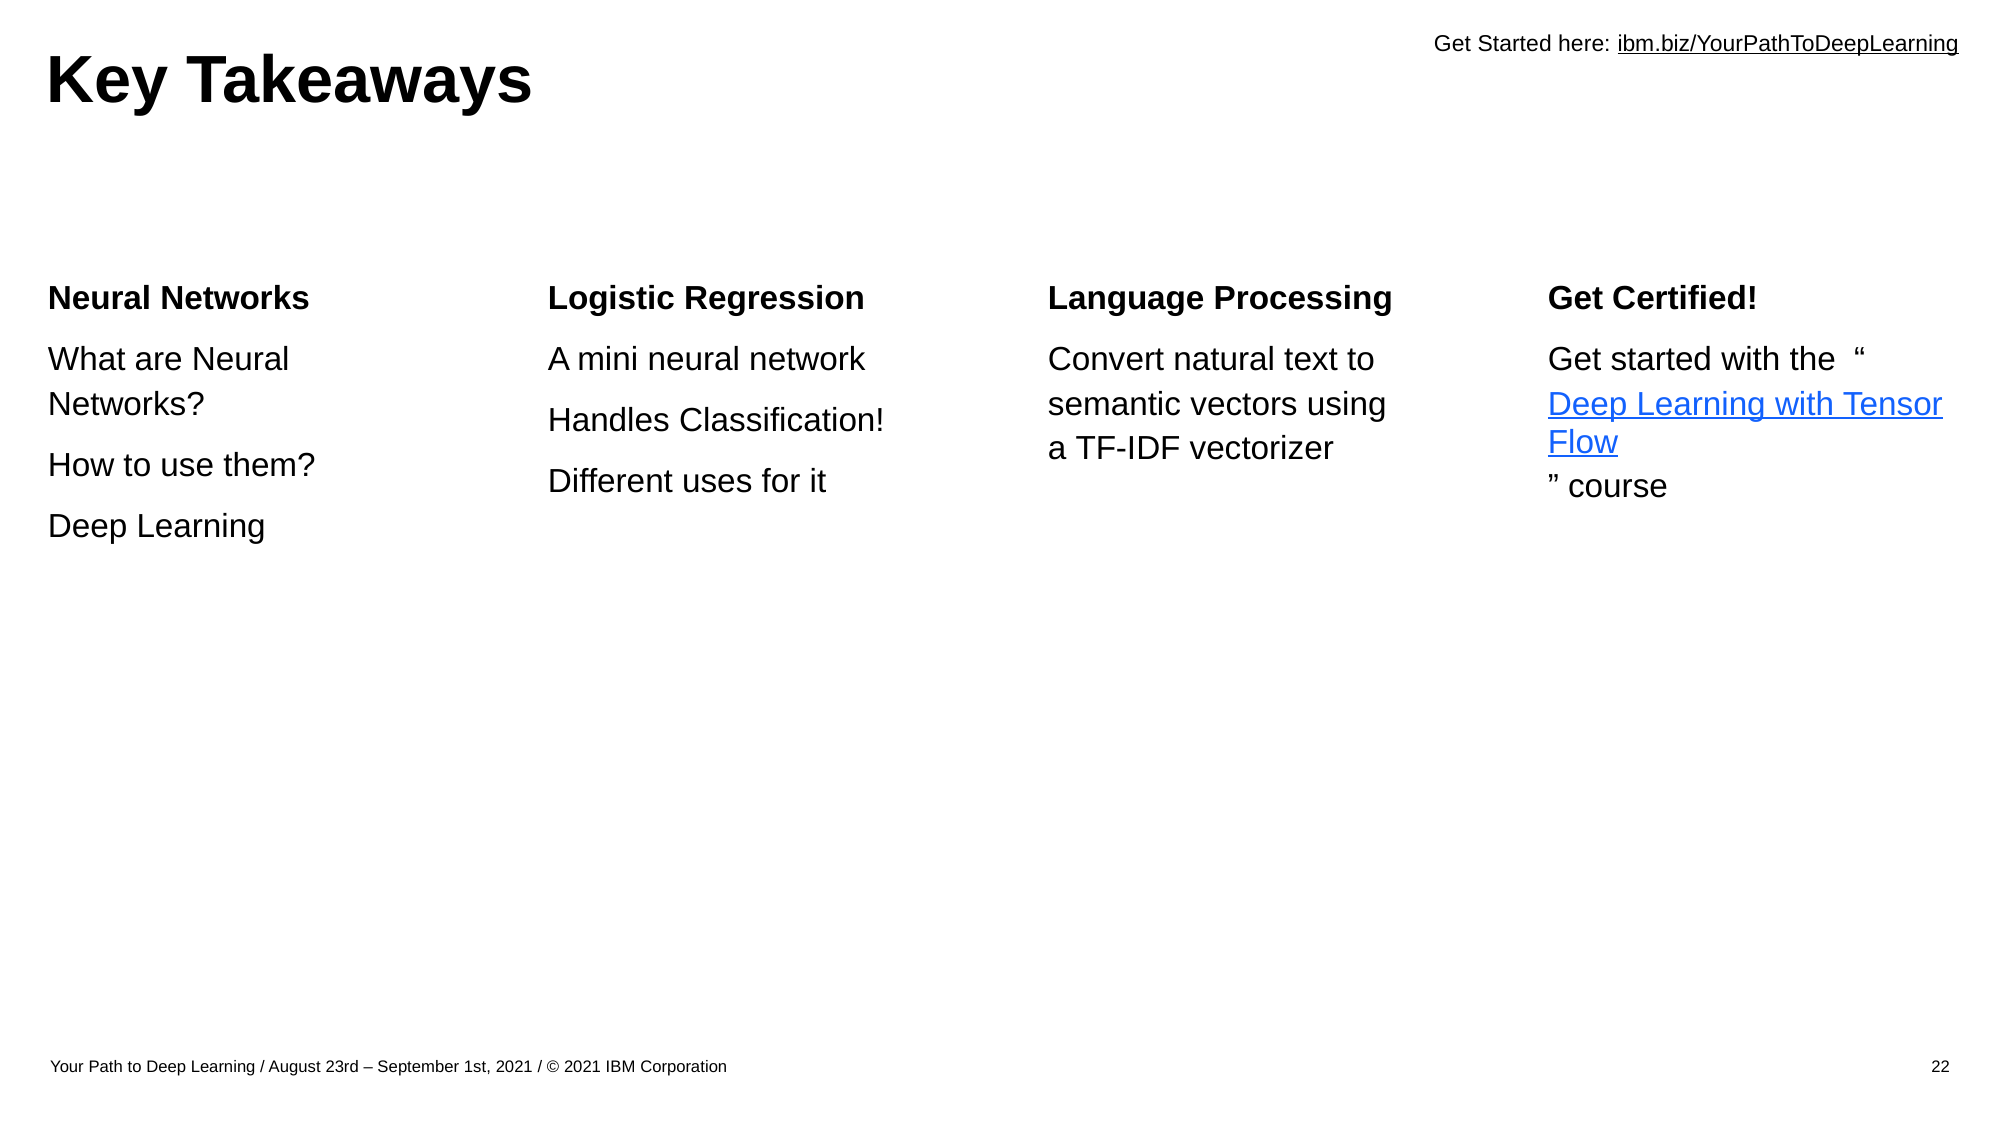

Get Started here: ibm.biz/YourPathToDeepLearning
# Key Takeaways
Neural Networks
What are Neural Networks?
How to use them?
Deep Learning
Logistic Regression
A mini neural network
Handles Classification!
Different uses for it
Language Processing
Convert natural text to semantic vectors using a TF-IDF vectorizer
Get Certified!
Get started with the  “Deep Learning with TensorFlow” course
Your Path to Deep Learning / August 23rd – September 1st, 2021 / © 2021 IBM Corporation
22